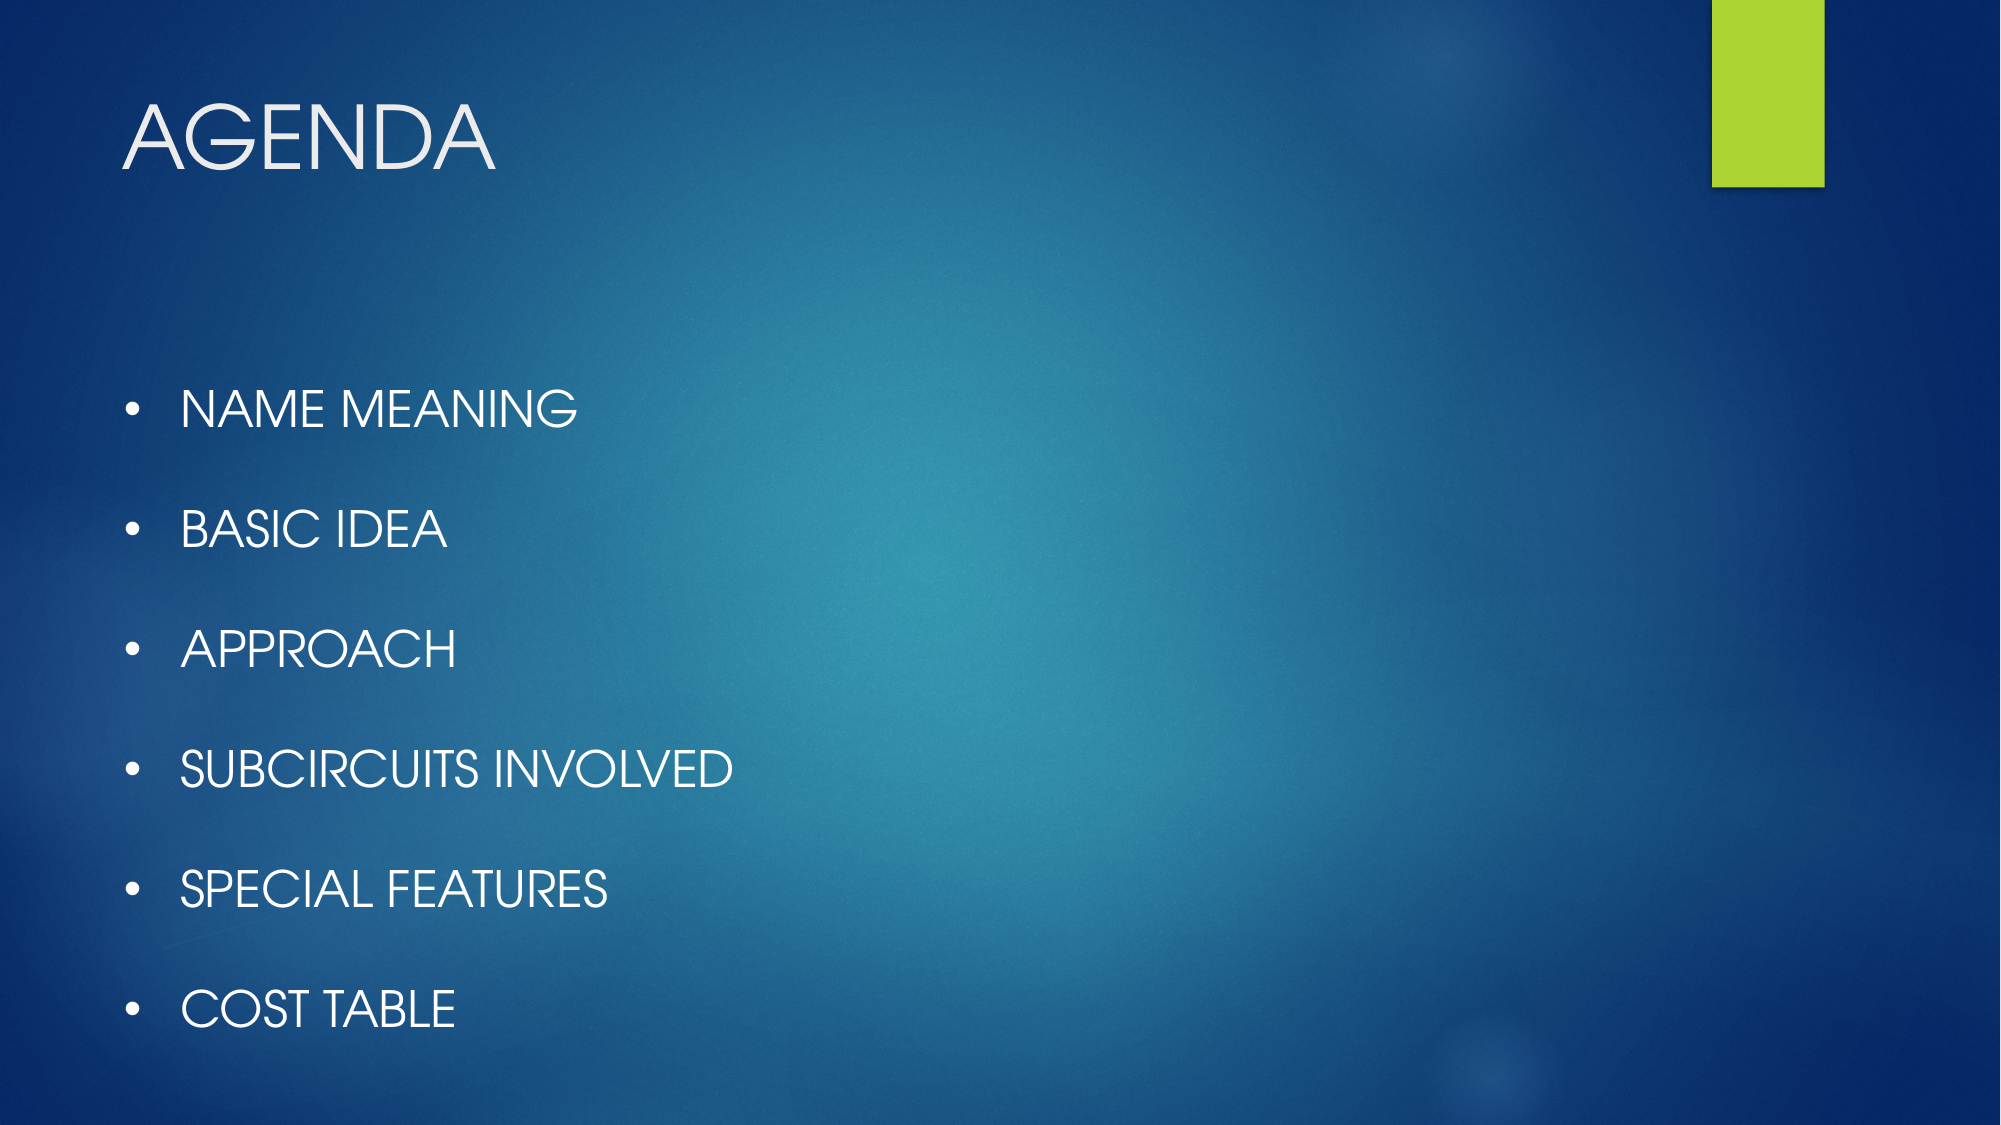

# AGENDA
NAME MEANING

BASIC IDEA

APPROACH

SUBCIRCUITS INVOLVED

SPECIAL FEATURES

COST TABLE